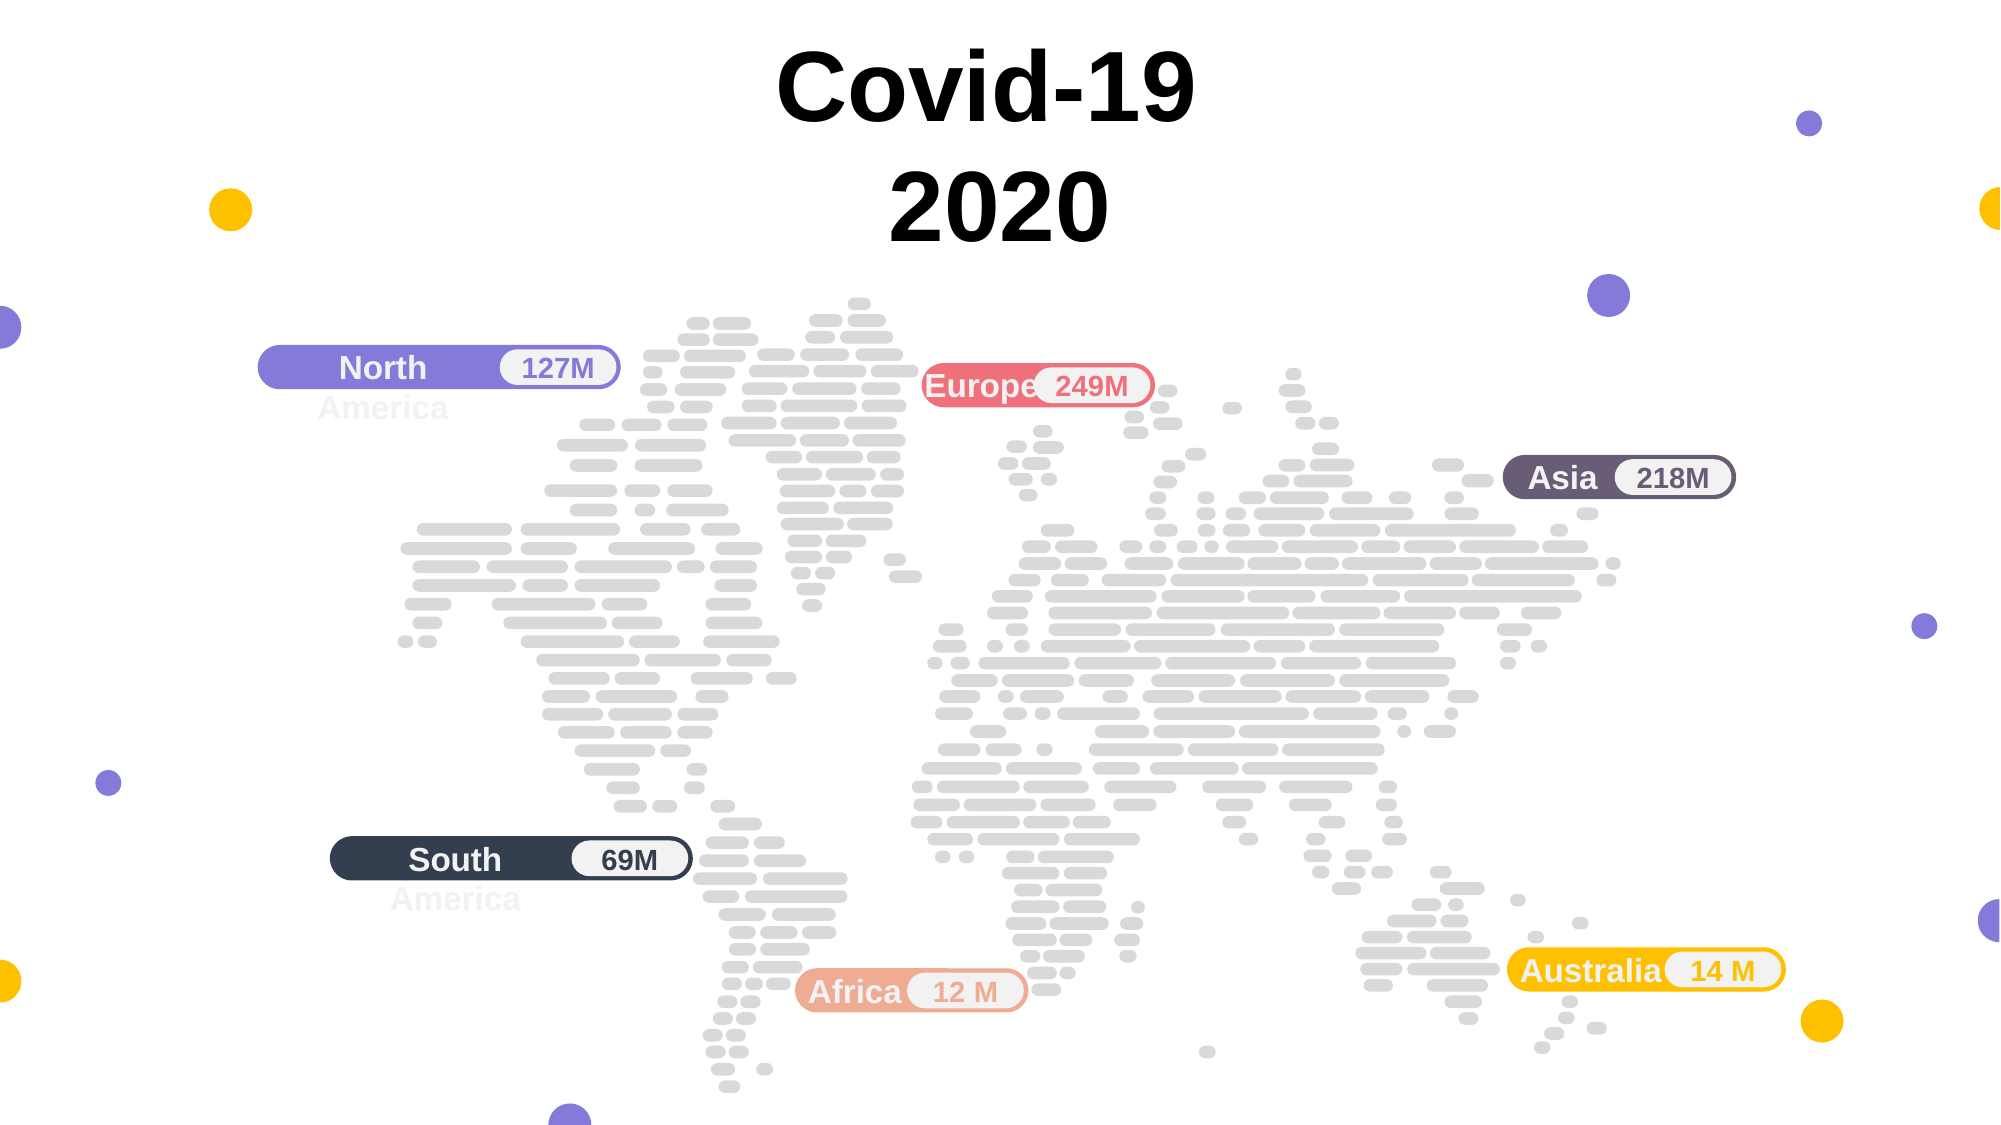

Covid-19
2020

North America

127M
Europe

249M
Asia

218M

South America

69M

Australia

14 M

Africa

12 M